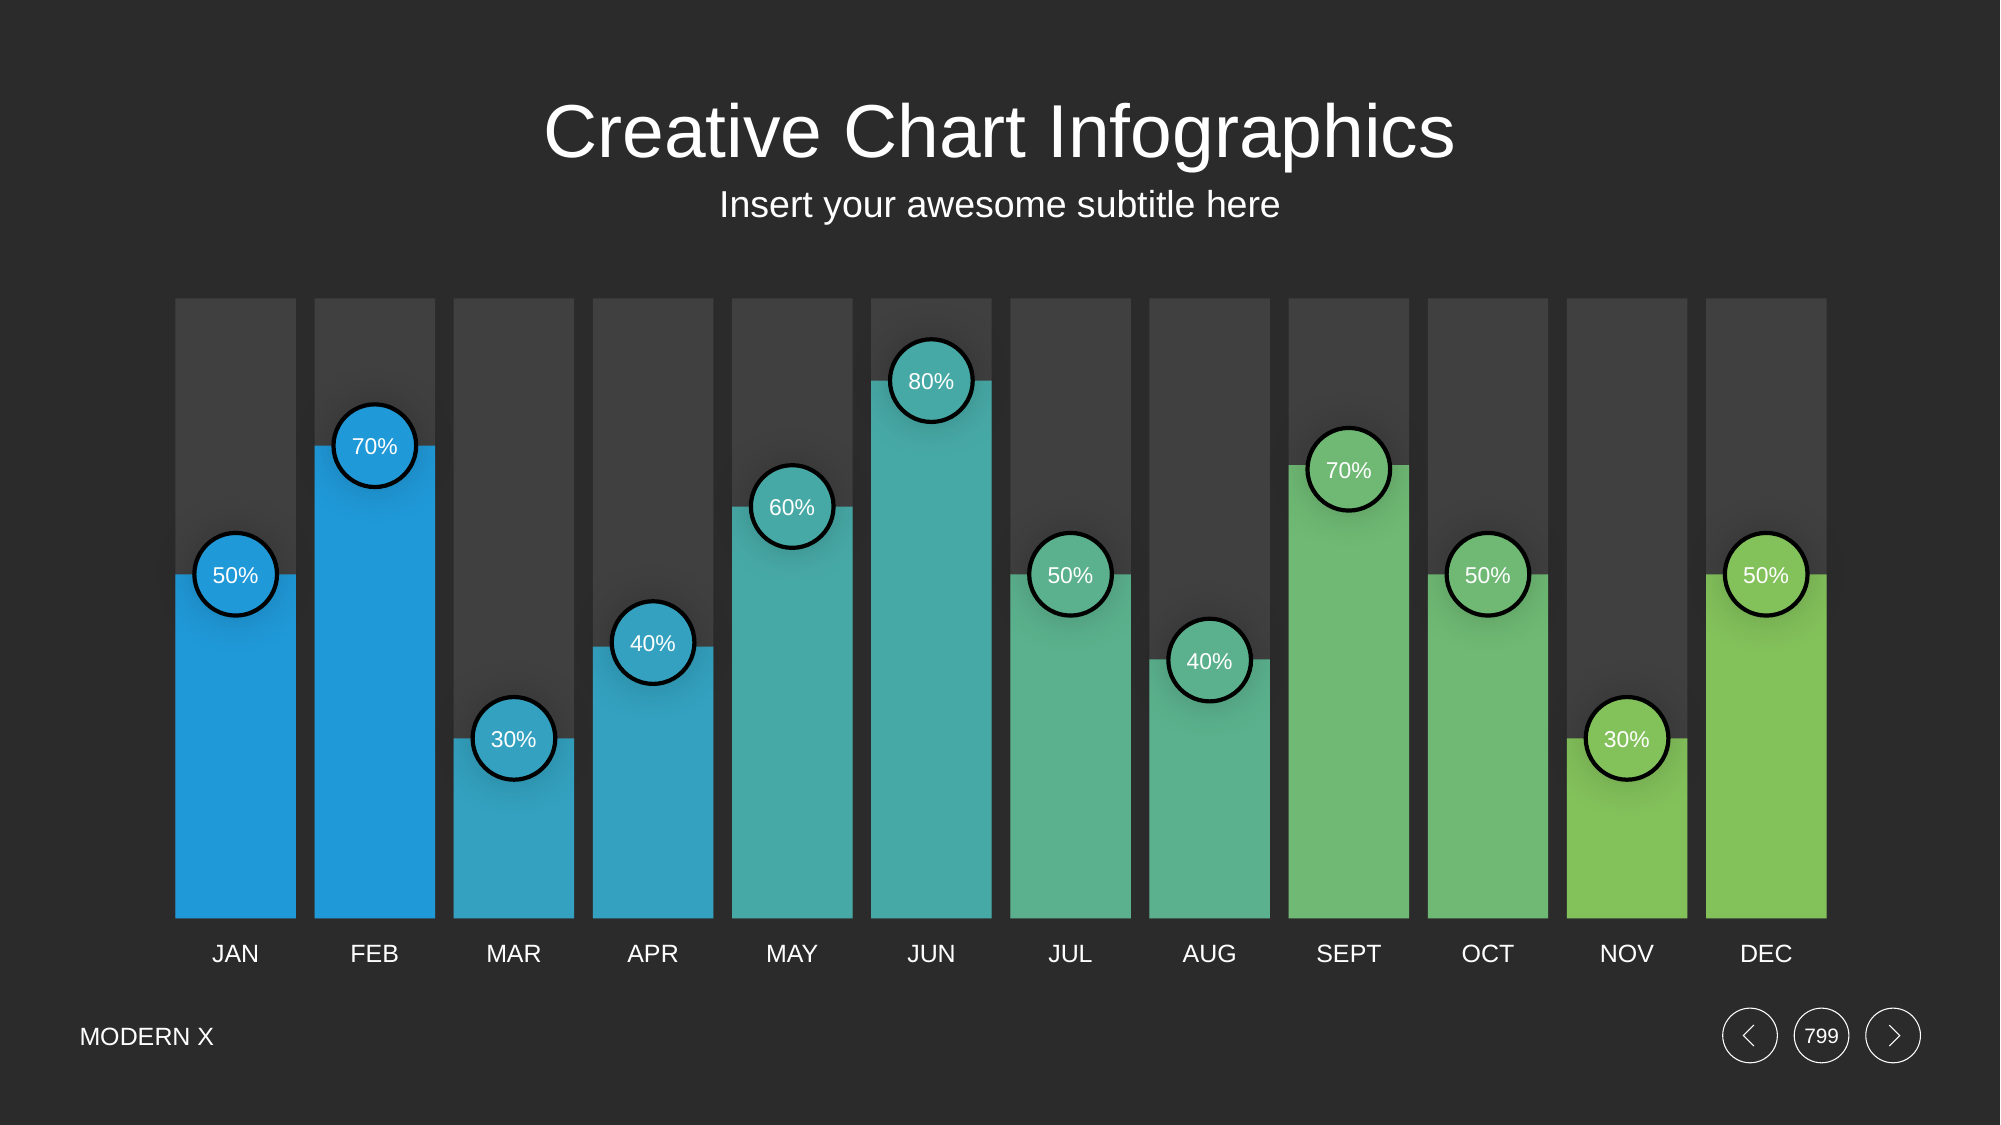

# Creative Chart Infographics
Insert your awesome subtitle here

80%

70%
70%

60%

50%
50%
50%
50%

40%
40%

30%
30%

JAN
FEB
MAR
APR
MAY
JUN
JUL
AUG
SEPT
OCT
NOV
DEC